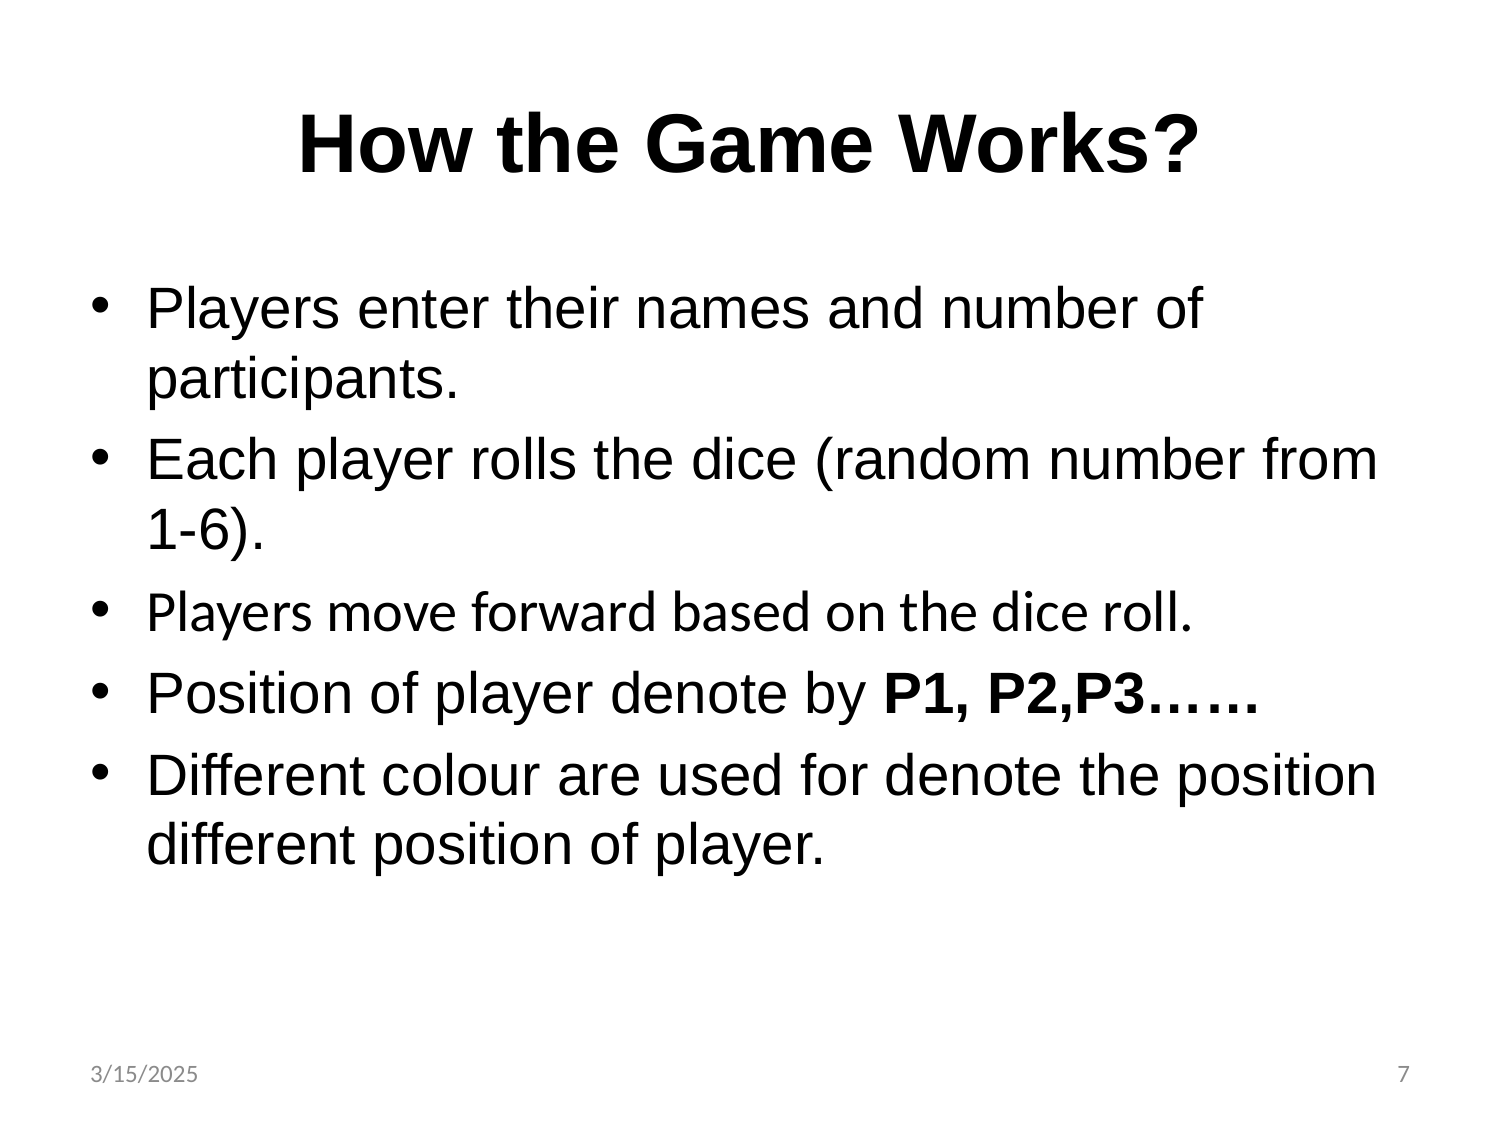

# How the Game Works?
Players enter their names and number of participants.
Each player rolls the dice (random number from 1-6).
Players move forward based on the dice roll.
Position of player denote by P1, P2,P3……
Different colour are used for denote the position different position of player.

3/15/2025
7